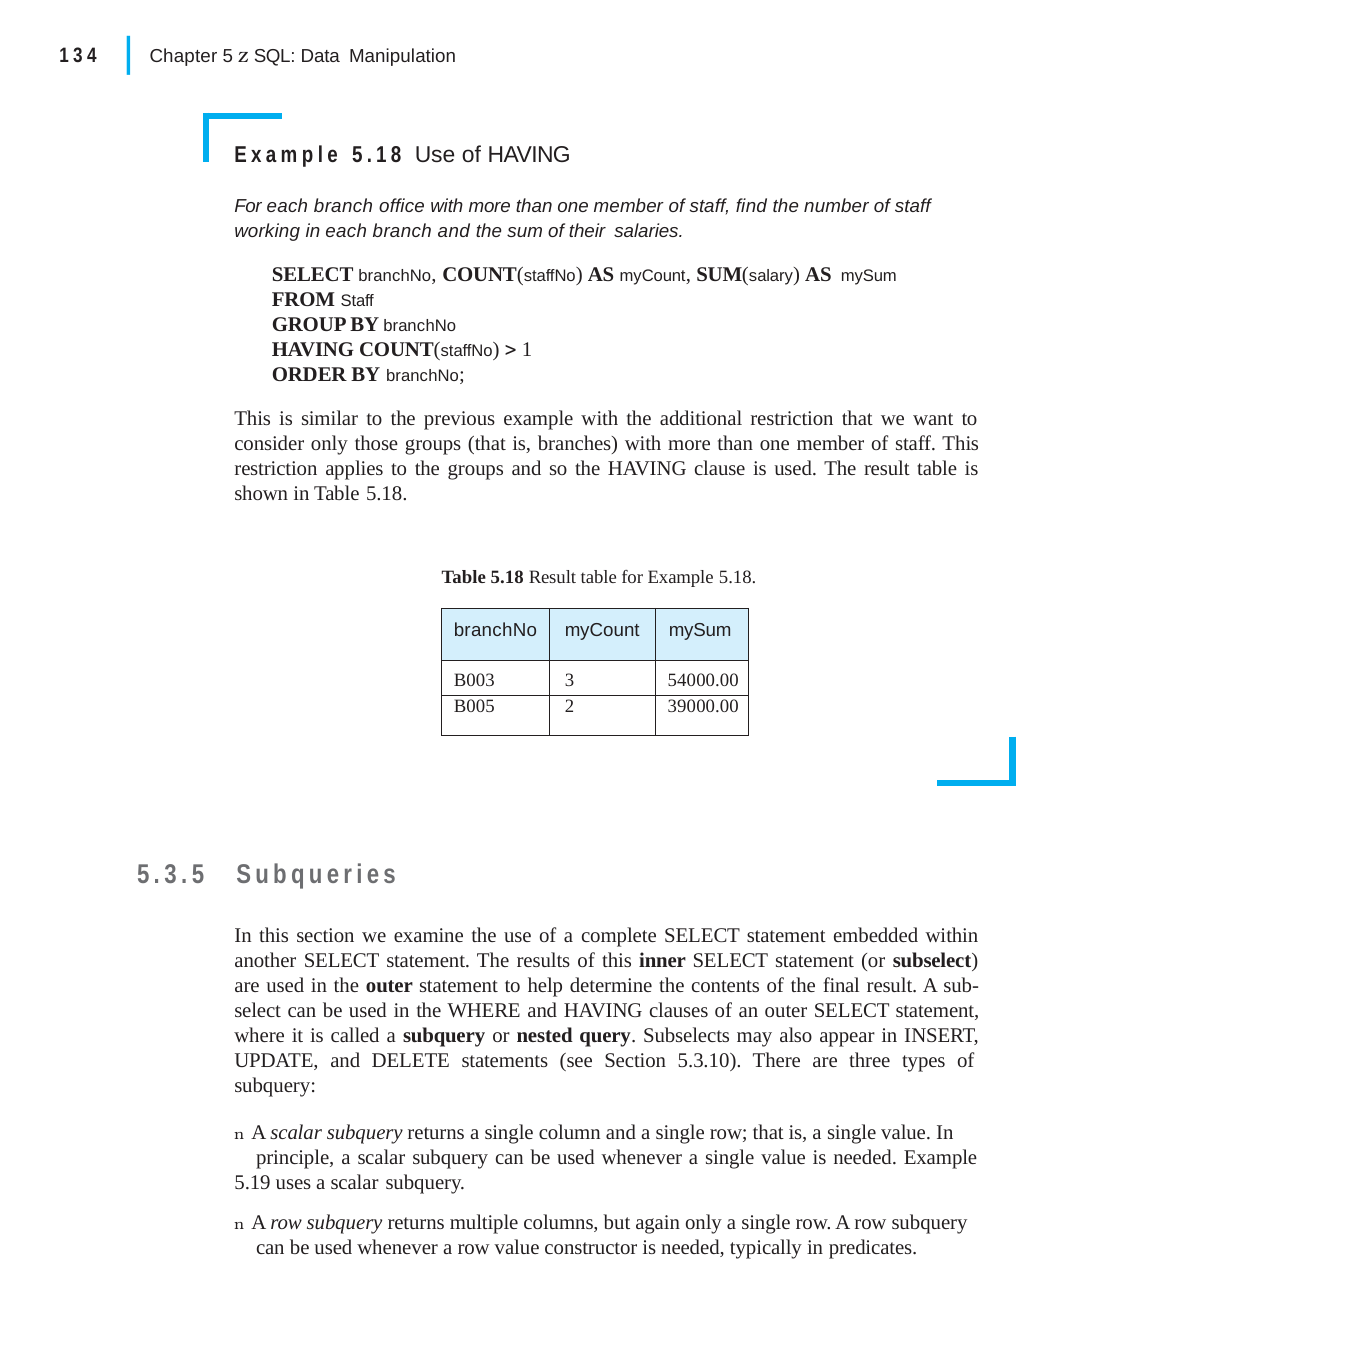

|
134
Chapter 5 z SQL: Data Manipulation

Example 5.18 Use of HAVING
For each branch office with more than one member of staff, find the number of staff  working in each branch and the sum of their salaries.

SELECT branchNo, COUNT(staffNo) AS myCount, SUM(salary) AS mySum
FROM Staff
GROUP BY branchNo  HAVING COUNT(staffNo) > 1  ORDER BY branchNo;
This is similar to the previous example with the additional restriction that we want to  consider only those groups (that is, branches) with more than one member of staff. This  restriction applies to the groups and so the HAVING clause is used. The result table is  shown in Table 5.18.
Table 5.18 Result table for Example 5.18.
| branchNo | myCount | mySum |
| --- | --- | --- |
| B003 | 3 | 54000.00 |
| B005 | 2 | 39000.00 |

5.3.5	Subqueries

In this section we examine the use of a complete SELECT statement embedded within  another SELECT statement. The results of this inner SELECT statement (or subselect)  are used in the outer statement to help determine the contents of the final result. A sub-  select can be used in the WHERE and HAVING clauses of an outer SELECT statement,  where it is called a subquery or nested query. Subselects may also appear in INSERT,  UPDATE, and DELETE statements (see Section 5.3.10). There are three types of  subquery:

n A scalar subquery returns a single column and a single row; that is, a single value. In  principle, a scalar subquery can be used whenever a single value is needed. Example
5.19 uses a scalar subquery.
n A row subquery returns multiple columns, but again only a single row. A row subquery  can be used whenever a row value constructor is needed, typically in predicates.